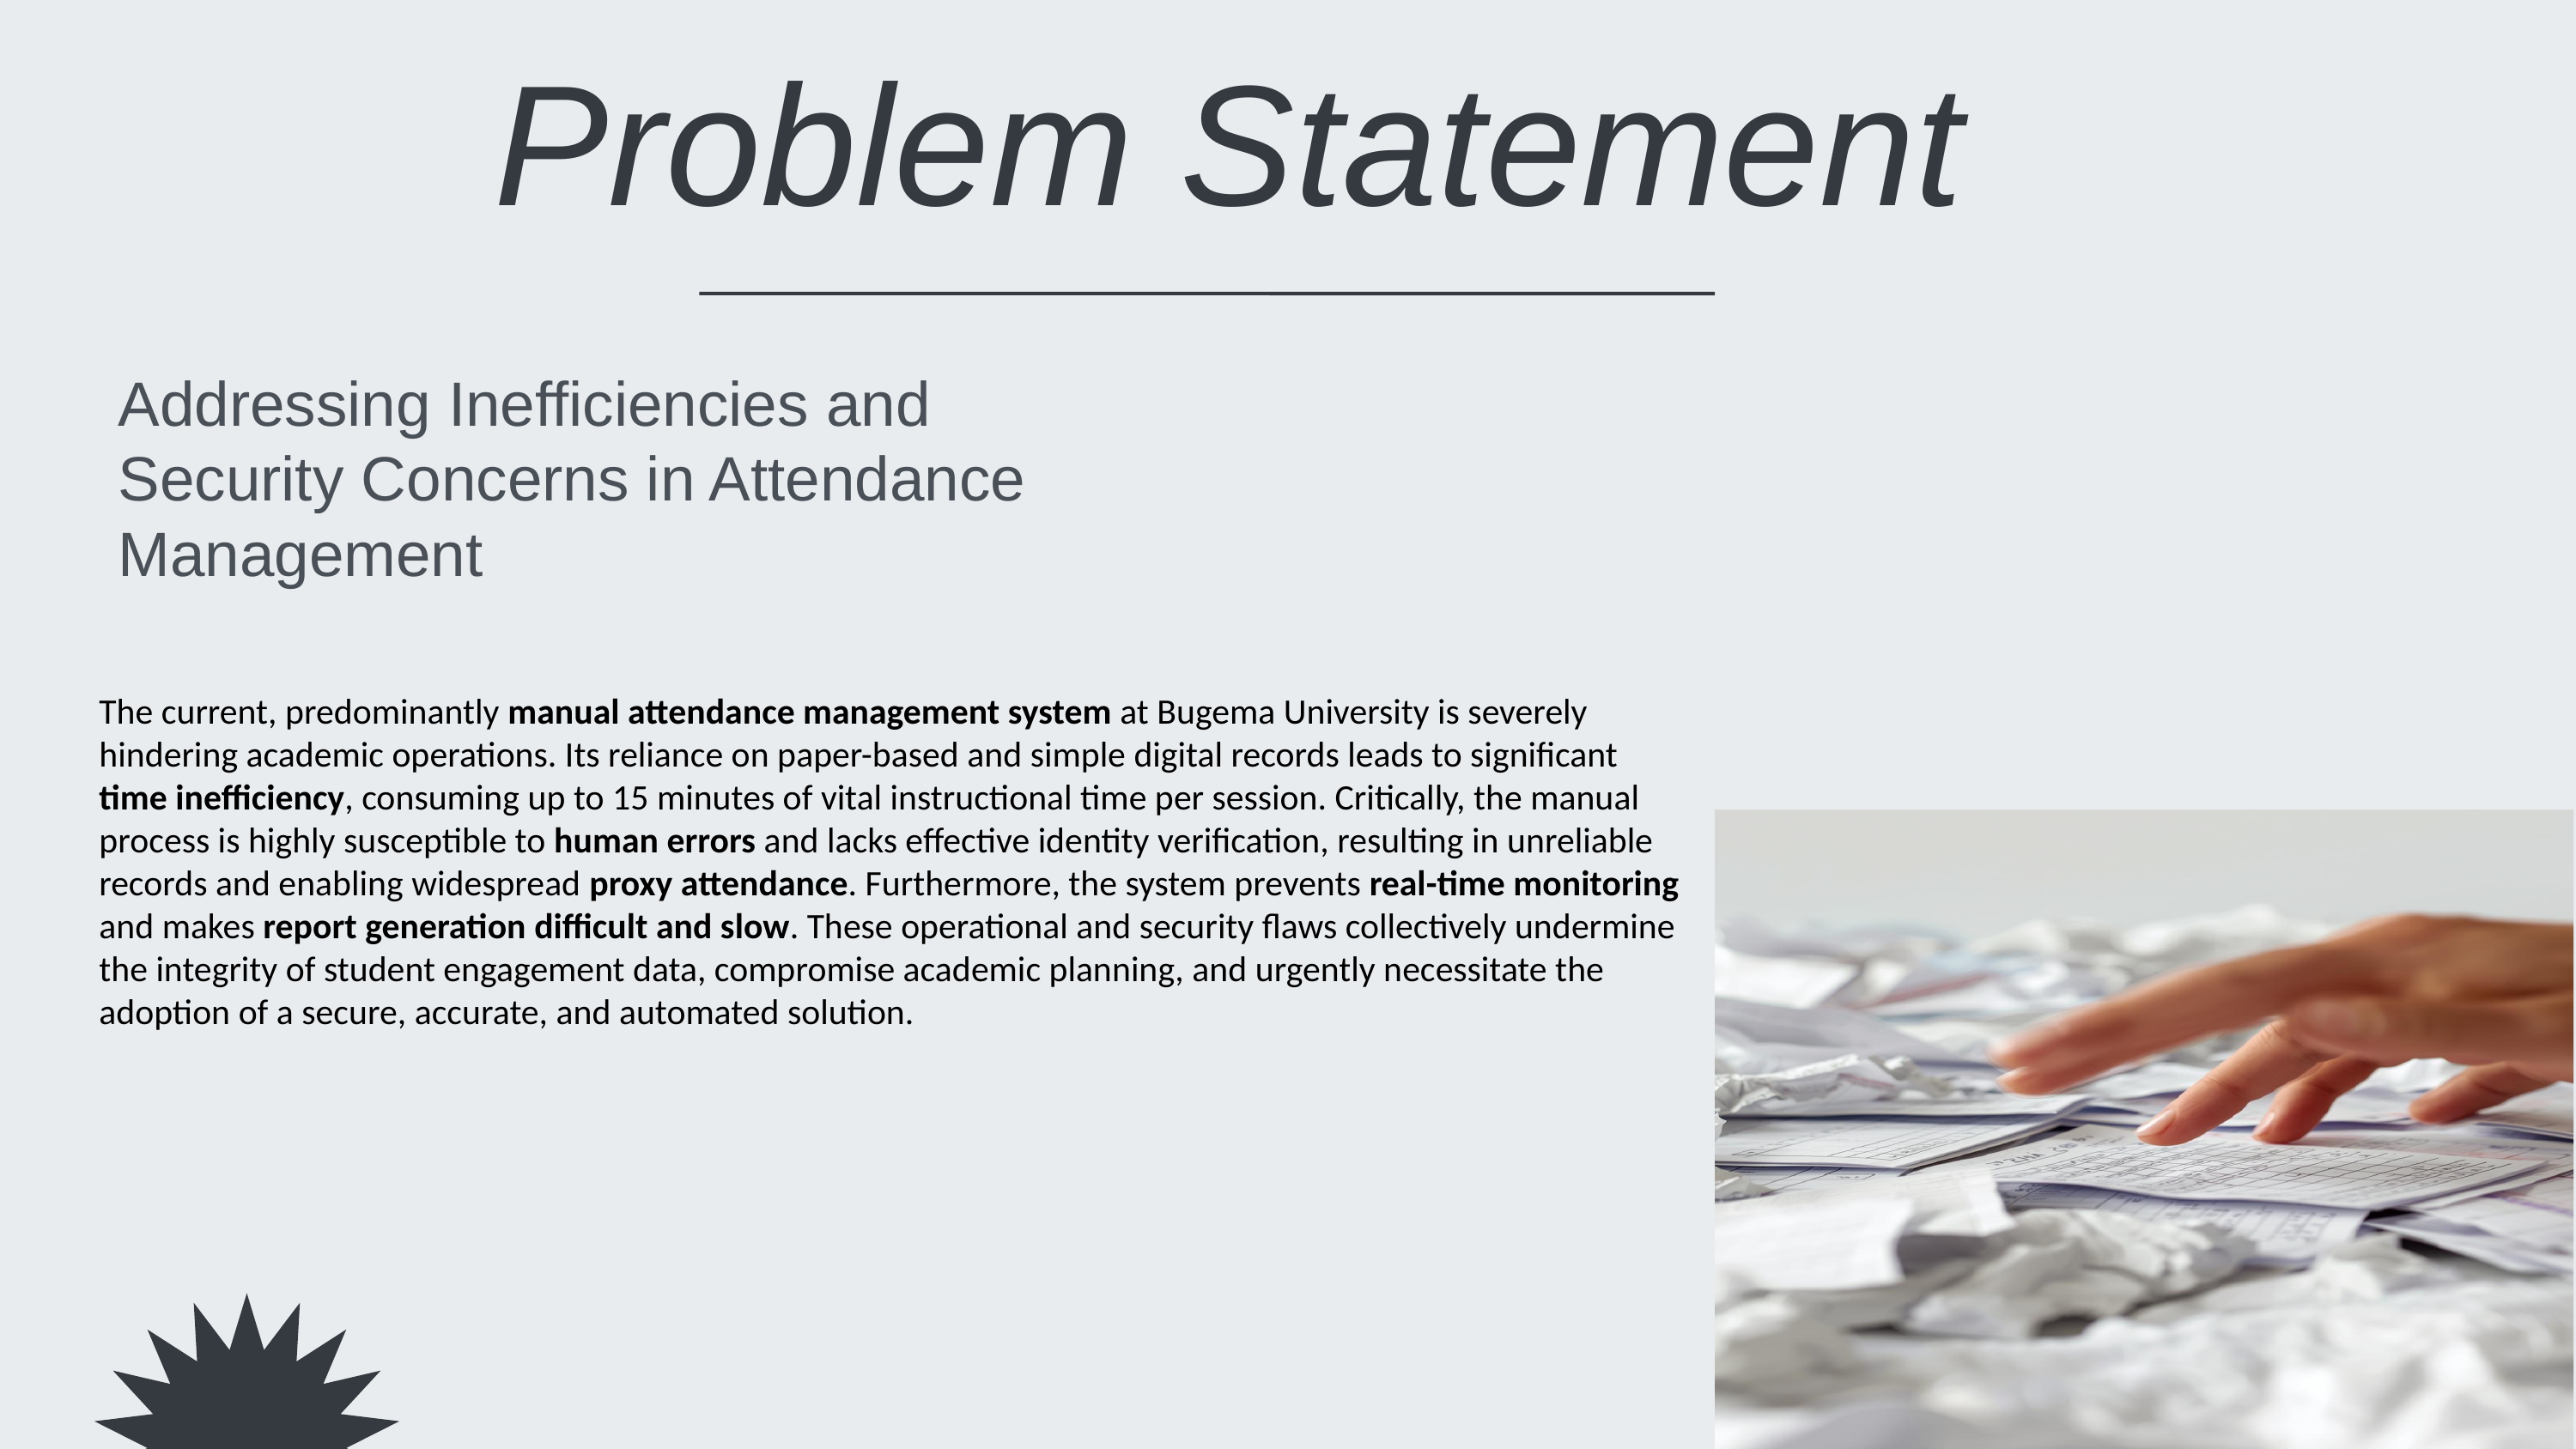

Problem Statement

Addressing Inefficiencies and Security Concerns in Attendance Management
The current, predominantly manual attendance management system at Bugema University is severely hindering academic operations. Its reliance on paper-based and simple digital records leads to significant time inefficiency, consuming up to 15 minutes of vital instructional time per session. Critically, the manual process is highly susceptible to human errors and lacks effective identity verification, resulting in unreliable records and enabling widespread proxy attendance. Furthermore, the system prevents real-time monitoring and makes report generation difficult and slow. These operational and security flaws collectively undermine the integrity of student engagement data, compromise academic planning, and urgently necessitate the adoption of a secure, accurate, and automated solution.